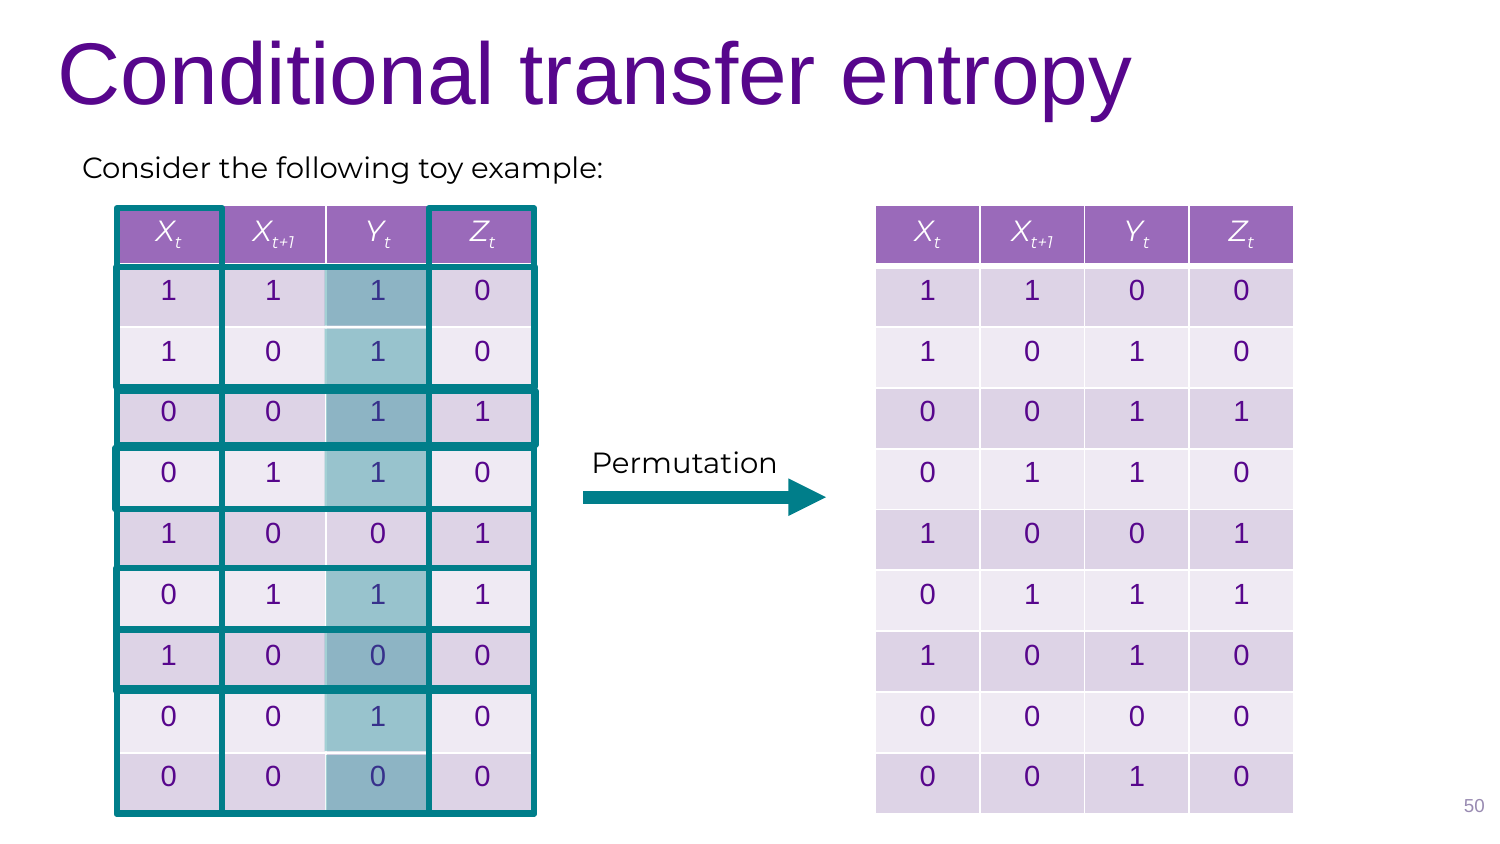

# Conditional transfer entropy
Consider the following toy example:
| Xt | Xt+1 | Yt | Zt |
| --- | --- | --- | --- |
| 1 | 1 | 0 | 0 |
| 1 | 0 | 1 | 0 |
| 0 | 0 |  | 1 |
| 0 | 1 | 1 | 0 |
| 1 | 0 |  | 1 |
| 0 | 1 |  | 1 |
| 1 | 0 | 1 | 0 |
| 0 | 0 | 0 | 0 |
| 0 | 0 | 1 | 0 |
| Xt | Xt+1 | Yt | Zt |
| --- | --- | --- | --- |
| 1 | 1 | 1 | 0 |
| 1 | 0 | 1 | 0 |
| 0 | 0 | 1 | 1 |
| 0 | 1 | 1 | 0 |
| 1 | 0 | 0 | 1 |
| 0 | 1 | 1 | 1 |
| 1 | 0 | 0 | 0 |
| 0 | 0 | 1 | 0 |
| 0 | 0 | 0 | 0 |
| Xt | Xt+1 | Yt | Zt |
| --- | --- | --- | --- |
| 1 | 1 |  | 0 |
| 1 | 0 |  | 0 |
| 0 | 0 |  | 1 |
| 0 | 1 |  | 0 |
| 1 | 0 |  | 1 |
| 0 | 1 |  | 1 |
| 1 | 0 |  | 0 |
| 0 | 0 |  | 0 |
| 0 | 0 |  | 0 |
| Xt | Xt+1 | Yt | Zt |
| --- | --- | --- | --- |
| 1 | 1 |  | 0 |
| 1 | 0 |  | 0 |
| 0 | 0 |  | 1 |
| 0 | 1 | 1 | 0 |
| 1 | 0 |  | 1 |
| 0 | 1 |  | 1 |
| 1 | 0 |  | 0 |
| 0 | 0 | 0 | 0 |
| 0 | 0 | 1 | 0 |
| Xt | Xt+1 | Yt | Zt |
| --- | --- | --- | --- |
| 1 | 1 | 0 | 0 |
| 1 | 0 | 1 | 0 |
| 0 | 0 | 1 | 1 |
| 0 | 1 | 1 | 0 |
| 1 | 0 |  | 1 |
| 0 | 1 | 1 | 1 |
| 1 | 0 | 1 | 0 |
| 0 | 0 | 0 | 0 |
| 0 | 0 | 1 | 0 |
| Xt | Xt+1 | Yt | Zt |
| --- | --- | --- | --- |
| 1 | 1 | 0 | 0 |
| 1 | 0 | 1 | 0 |
| 0 | 0 | 1 | 1 |
| 0 | 1 | 1 | 0 |
| 1 | 0 | 0 | 1 |
| 0 | 1 | 1 | 1 |
| 1 | 0 | 1 | 0 |
| 0 | 0 | 0 | 0 |
| 0 | 0 | 1 | 0 |

Permutation

50